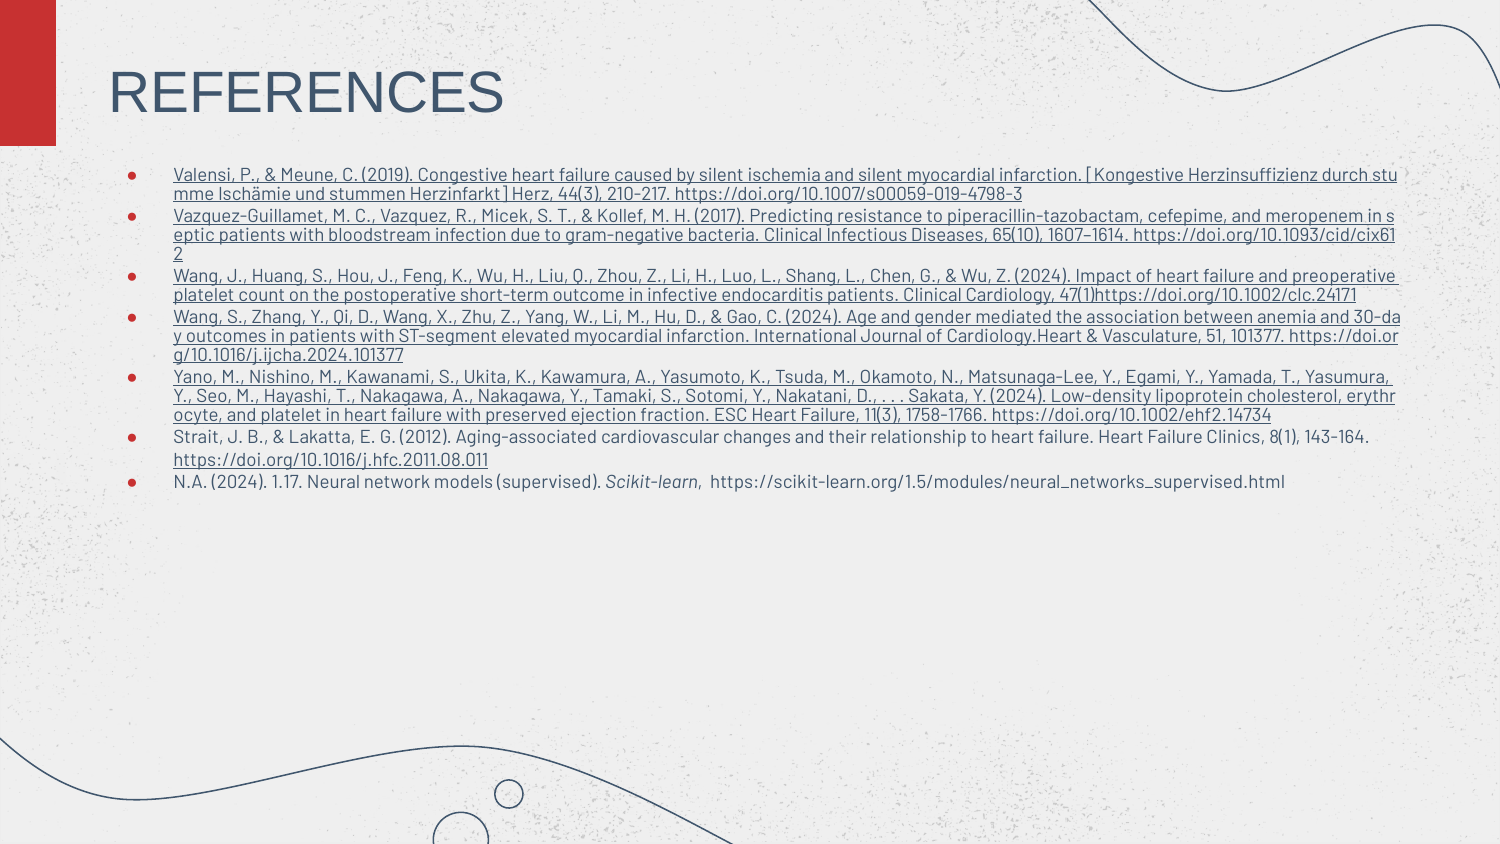

# REFERENCES
Valensi, P., & Meune, C. (2019). Congestive heart failure caused by silent ischemia and silent myocardial infarction. [Kongestive Herzinsuffizienz durch stumme Ischämie und stummen Herzinfarkt] Herz, 44(3), 210-217. https://doi.org/10.1007/s00059-019-4798-3
Vazquez-Guillamet, M. C., Vazquez, R., Micek, S. T., & Kollef, M. H. (2017). Predicting resistance to piperacillin-tazobactam, cefepime, and meropenem in septic patients with bloodstream infection due to gram-negative bacteria. Clinical Infectious Diseases, 65(10), 1607–1614. https://doi.org/10.1093/cid/cix612
Wang, J., Huang, S., Hou, J., Feng, K., Wu, H., Liu, Q., Zhou, Z., Li, H., Luo, L., Shang, L., Chen, G., & Wu, Z. (2024). Impact of heart failure and preoperative platelet count on the postoperative short-term outcome in infective endocarditis patients. Clinical Cardiology, 47(1)https://doi.org/10.1002/clc.24171
Wang, S., Zhang, Y., Qi, D., Wang, X., Zhu, Z., Yang, W., Li, M., Hu, D., & Gao, C. (2024). Age and gender mediated the association between anemia and 30-day outcomes in patients with ST-segment elevated myocardial infarction. International Journal of Cardiology.Heart & Vasculature, 51, 101377. https://doi.org/10.1016/j.ijcha.2024.101377
Yano, M., Nishino, M., Kawanami, S., Ukita, K., Kawamura, A., Yasumoto, K., Tsuda, M., Okamoto, N., Matsunaga-Lee, Y., Egami, Y., Yamada, T., Yasumura, Y., Seo, M., Hayashi, T., Nakagawa, A., Nakagawa, Y., Tamaki, S., Sotomi, Y., Nakatani, D., . . . Sakata, Y. (2024). Low-density lipoprotein cholesterol, erythrocyte, and platelet in heart failure with preserved ejection fraction. ESC Heart Failure, 11(3), 1758-1766. https://doi.org/10.1002/ehf2.14734
Strait, J. B., & Lakatta, E. G. (2012). Aging-associated cardiovascular changes and their relationship to heart failure. Heart Failure Clinics, 8(1), 143-164. https://doi.org/10.1016/j.hfc.2011.08.011
N.A. (2024). 1.17. Neural network models (supervised). Scikit-learn,  https://scikit-learn.org/1.5/modules/neural_networks_supervised.html